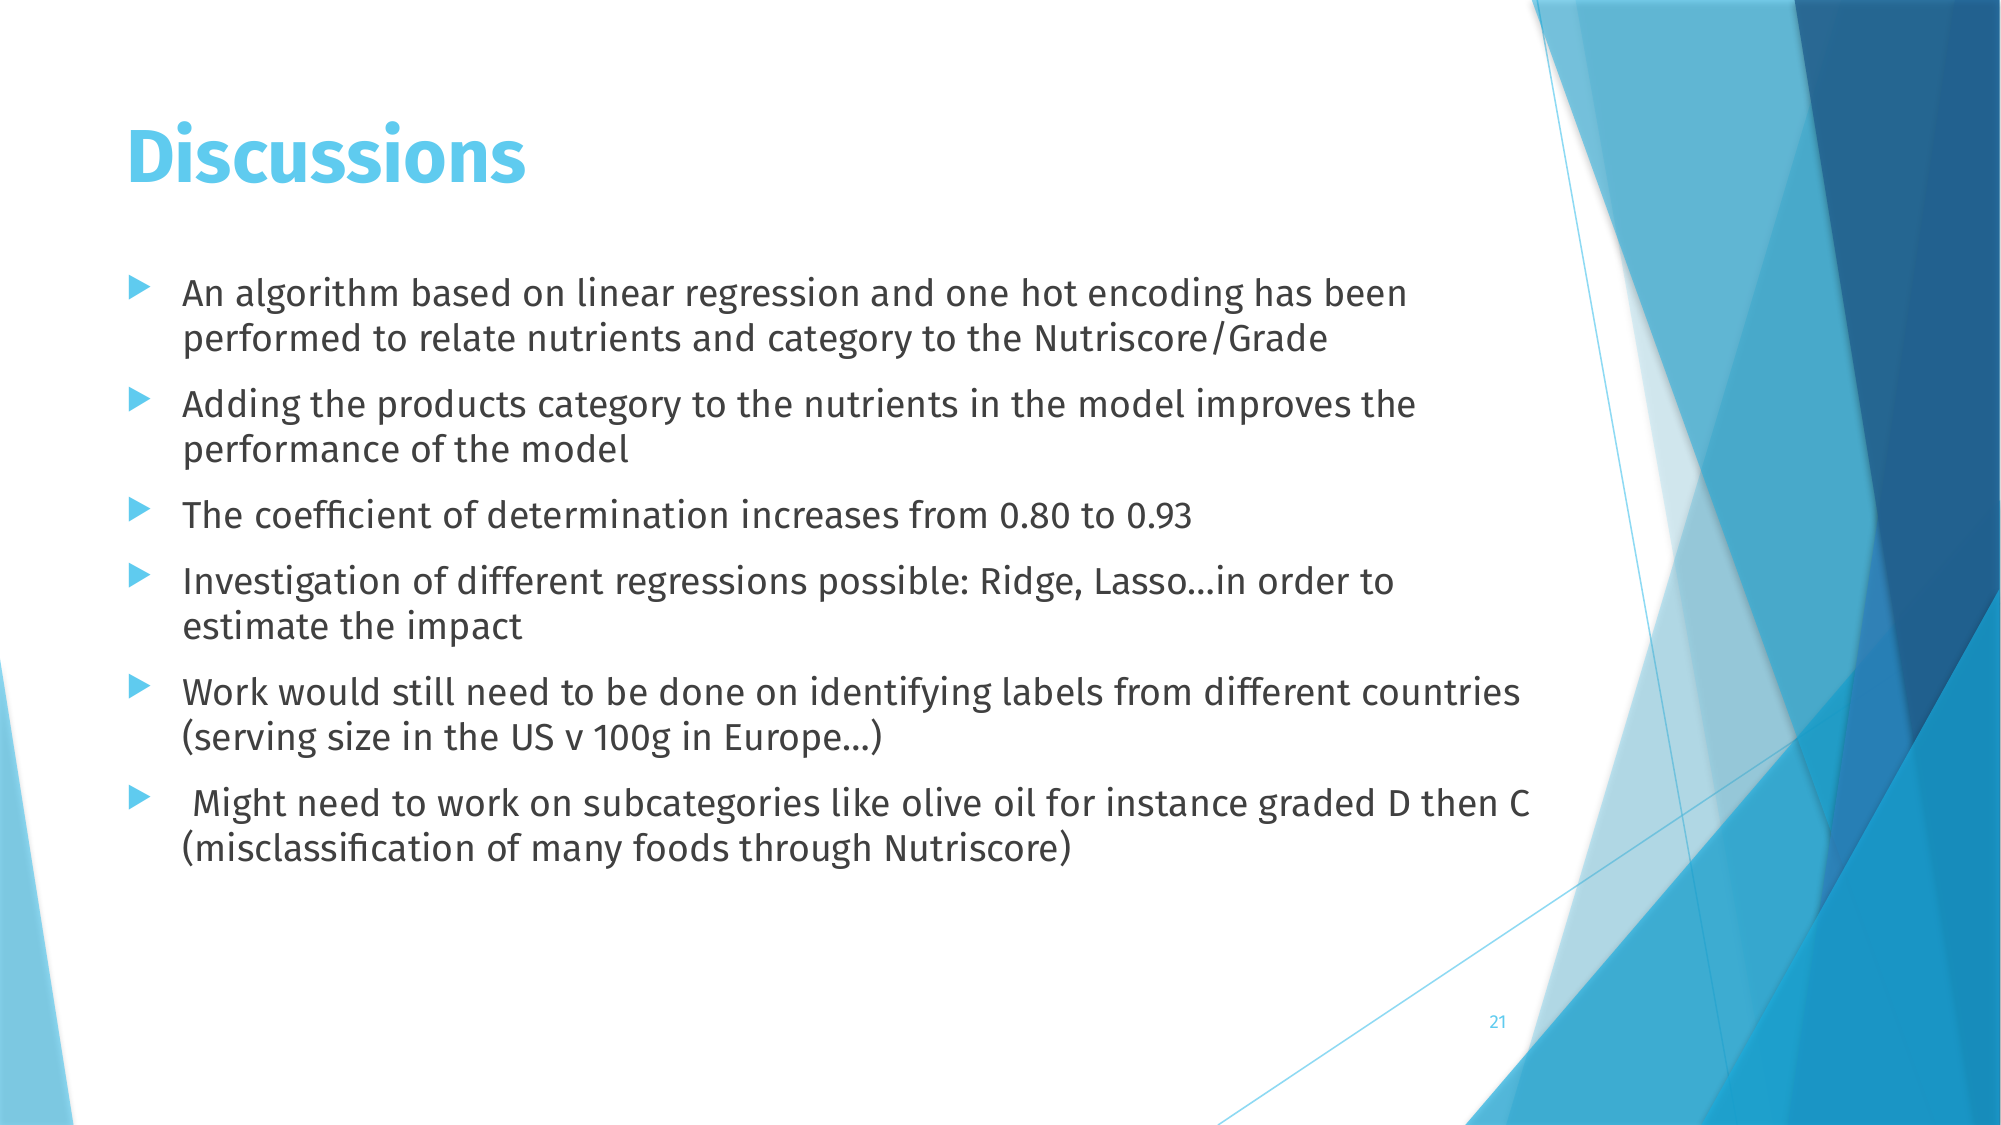

# Discussions
An algorithm based on linear regression and one hot encoding has been performed to relate nutrients and category to the Nutriscore/Grade
Adding the products category to the nutrients in the model improves the performance of the model
The coefficient of determination increases from 0.80 to 0.93
Investigation of different regressions possible: Ridge, Lasso…in order to estimate the impact
Work would still need to be done on identifying labels from different countries (serving size in the US v 100g in Europe…)
 Might need to work on subcategories like olive oil for instance graded D then C (misclassification of many foods through Nutriscore)

21